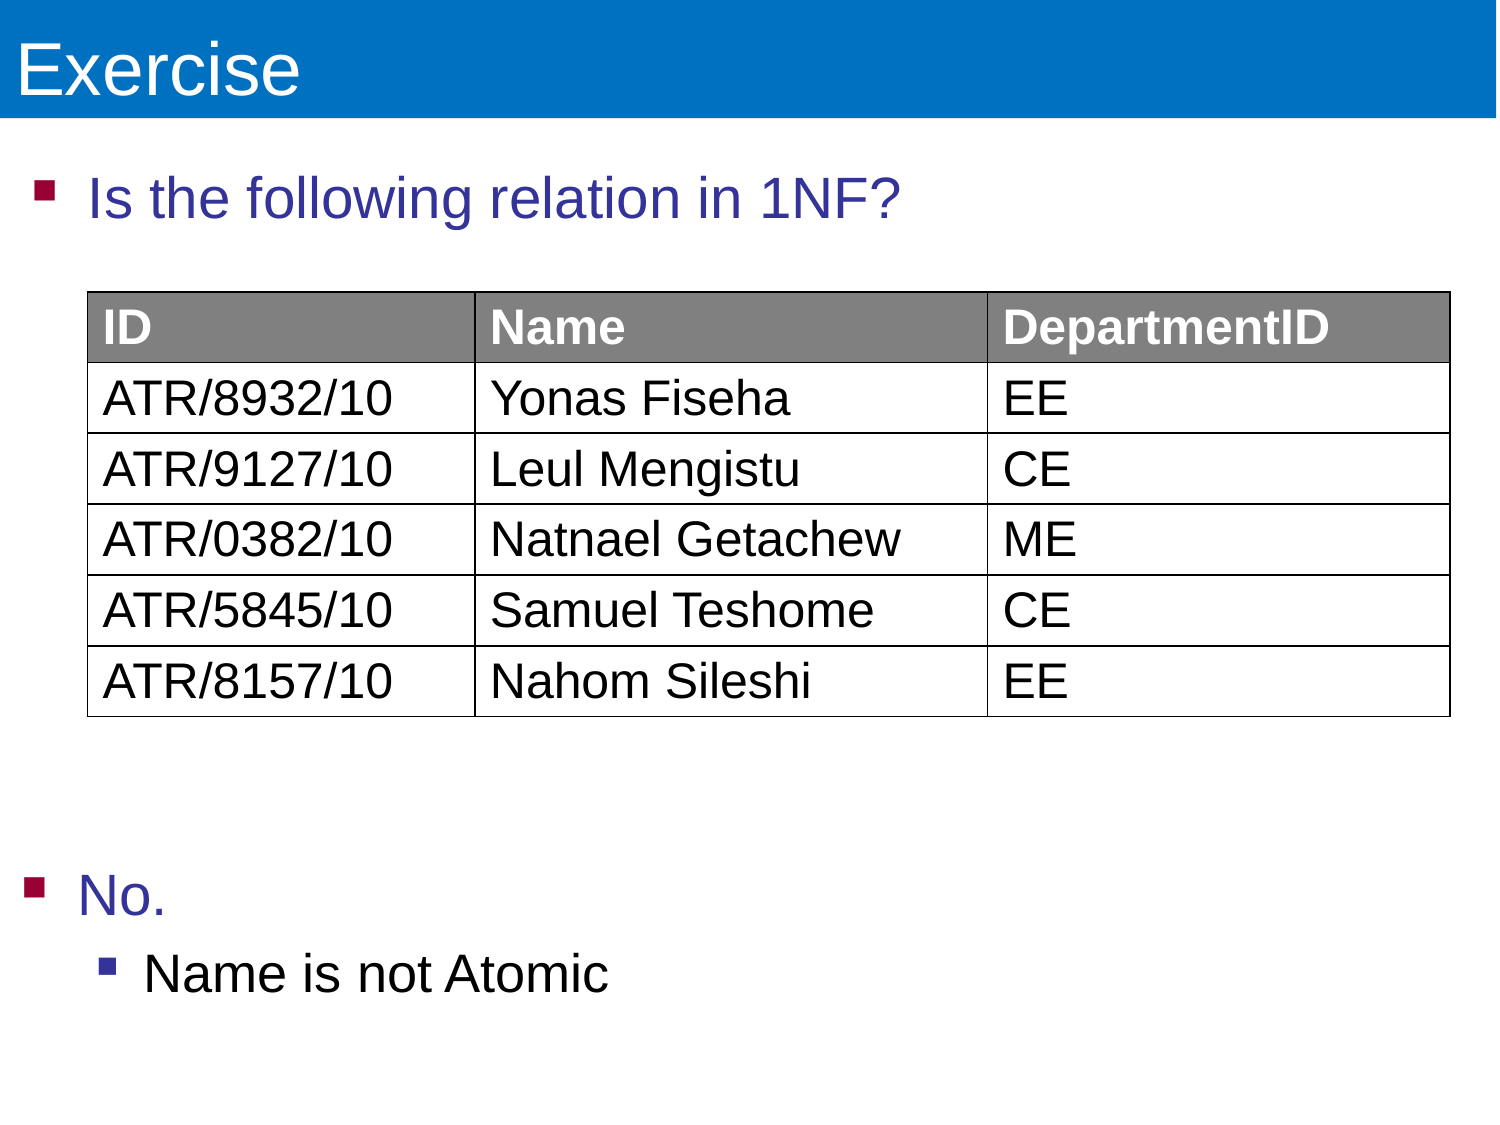

# Exercise
Is the following relation in 1NF?
| ID | Name | DepartmentID |
| --- | --- | --- |
| ATR/8932/10 | Yonas Fiseha | EE |
| ATR/9127/10 | Leul Mengistu | CE |
| ATR/0382/10 | Natnael Getachew | ME |
| ATR/5845/10 | Samuel Teshome | CE |
| ATR/8157/10 | Nahom Sileshi | EE |
No.
Name is not Atomic